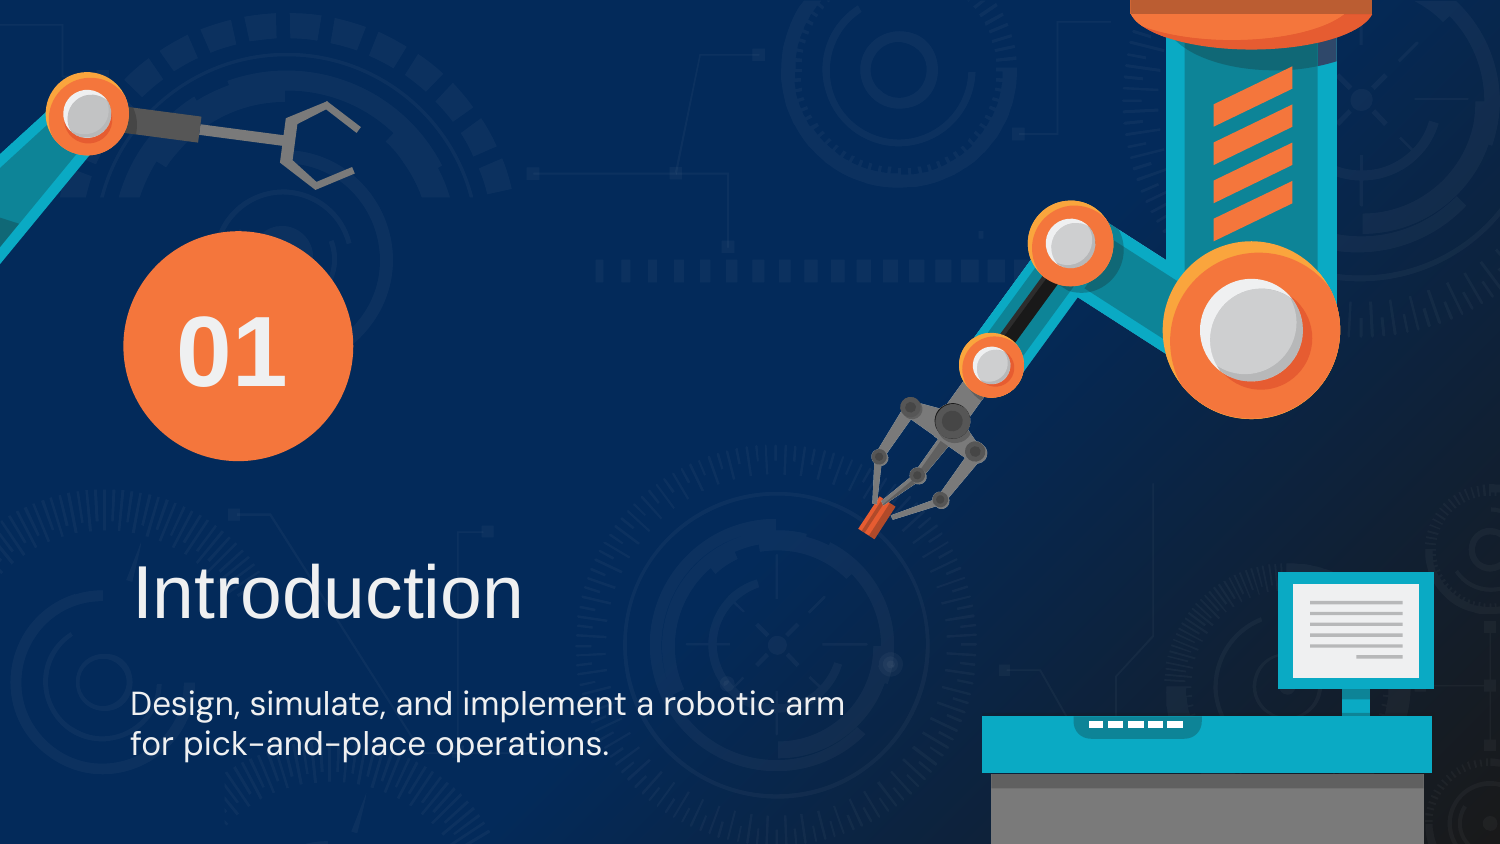

01
# Introduction

	Design, simulate, and implement a robotic arm for pick-and-place operations.